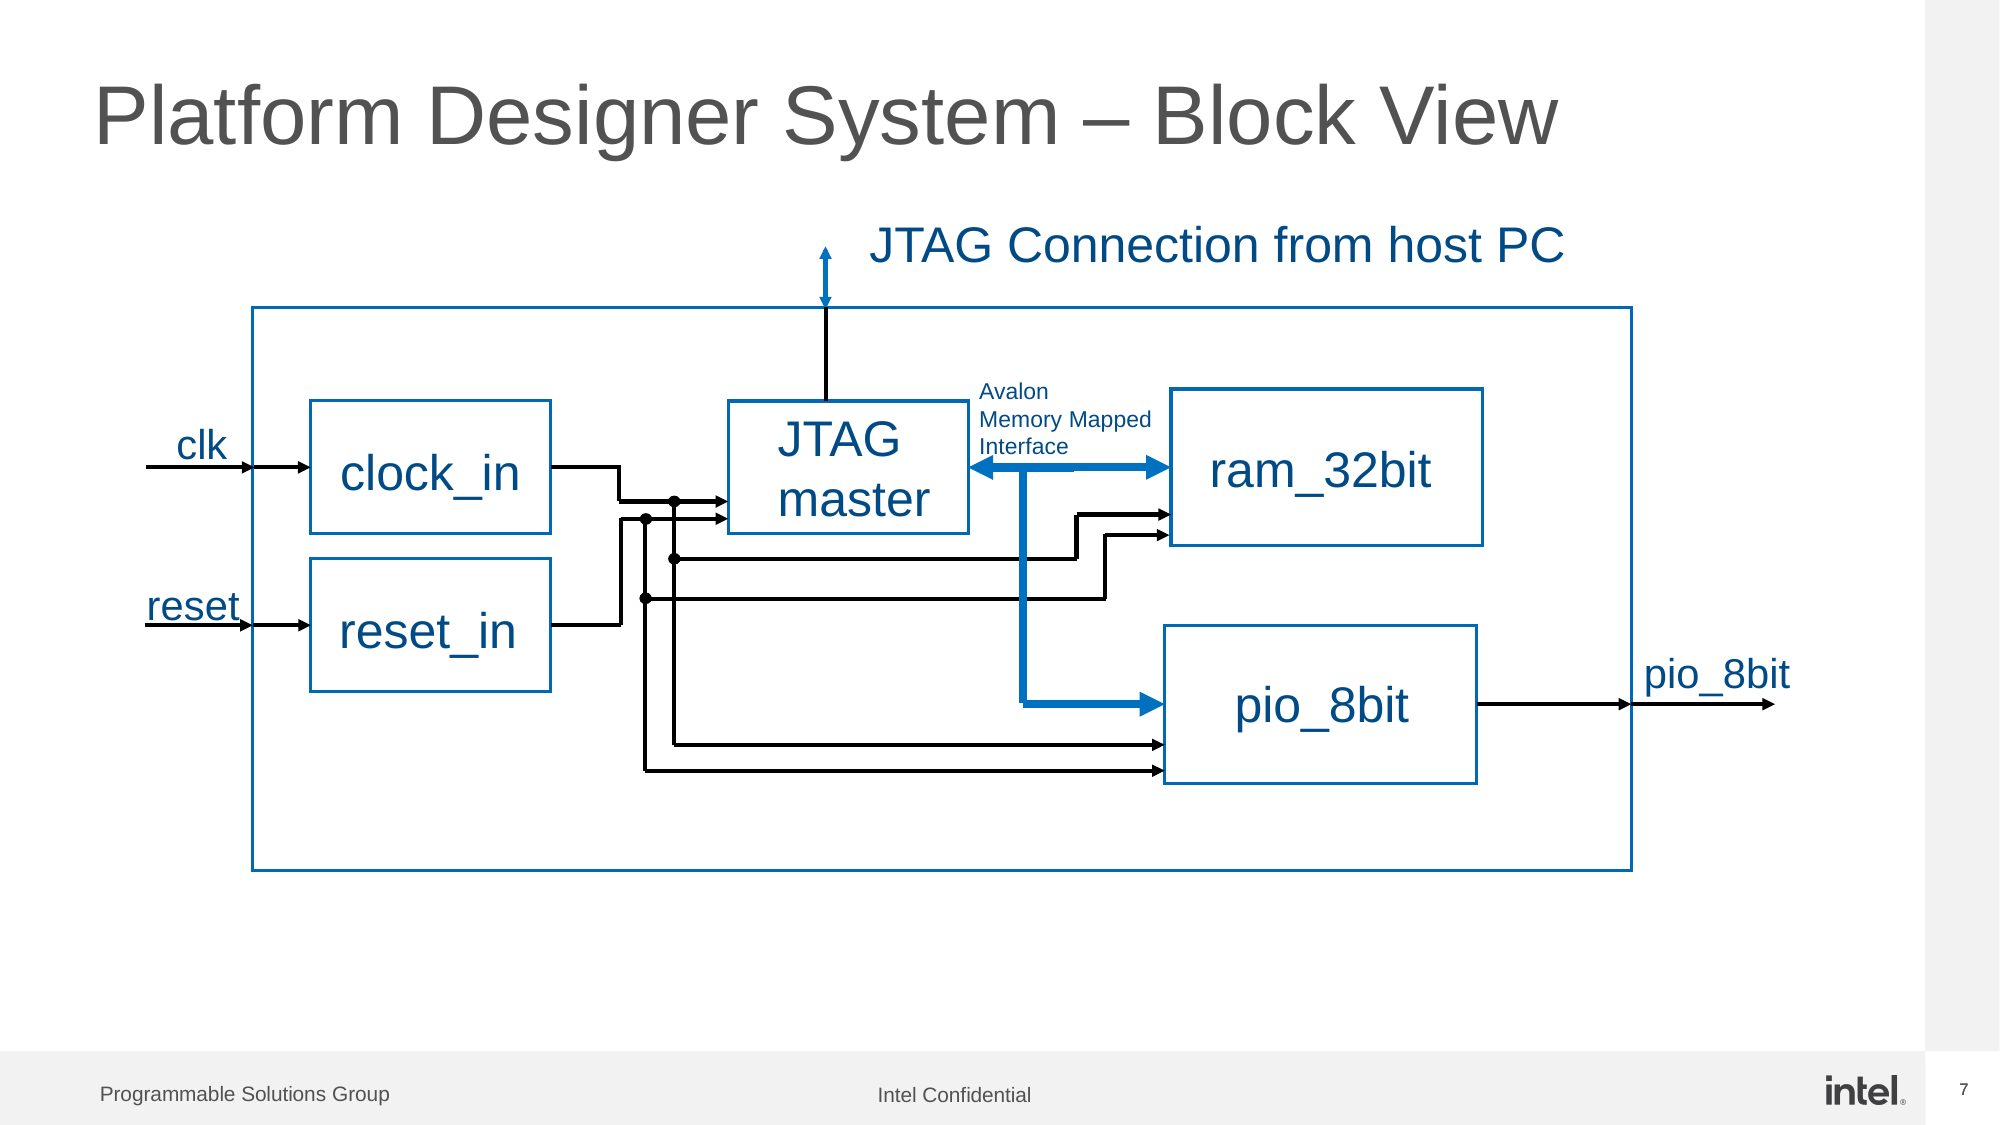

# Platform Designer System – Block View
JTAG Connection from host PC

Avalon
Memory Mapped
Interface

ram_32bit

clock_in

JTAG
master
clk

reset_in
reset

pio_8bit
pio_8bit